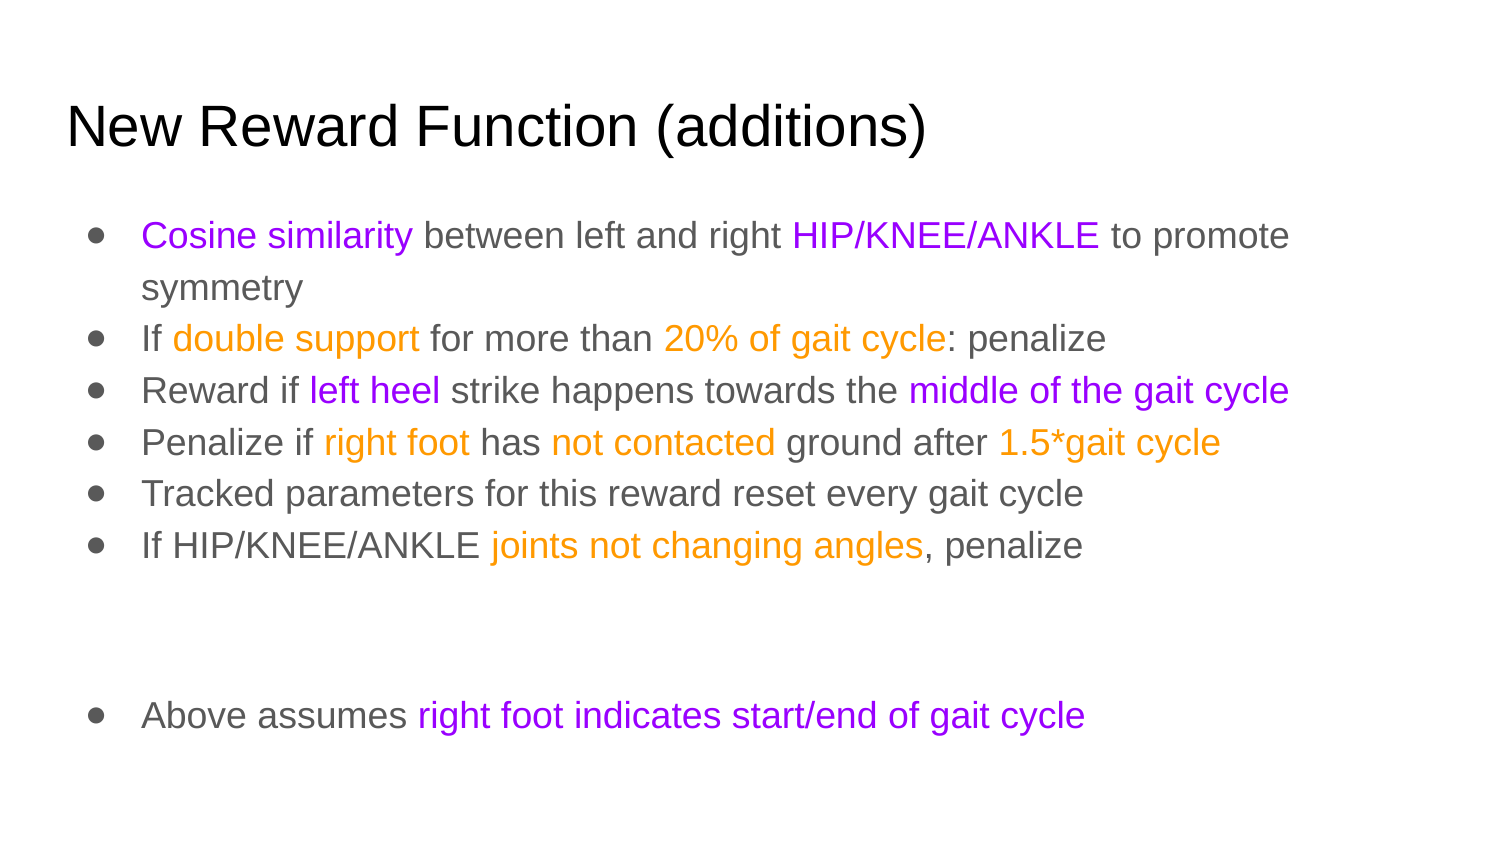

# New Reward Function (additions)
Cosine similarity between left and right HIP/KNEE/ANKLE to promote symmetry
If double support for more than 20% of gait cycle: penalize
Reward if left heel strike happens towards the middle of the gait cycle
Penalize if right foot has not contacted ground after 1.5*gait cycle
Tracked parameters for this reward reset every gait cycle
If HIP/KNEE/ANKLE joints not changing angles, penalize

Above assumes right foot indicates start/end of gait cycle